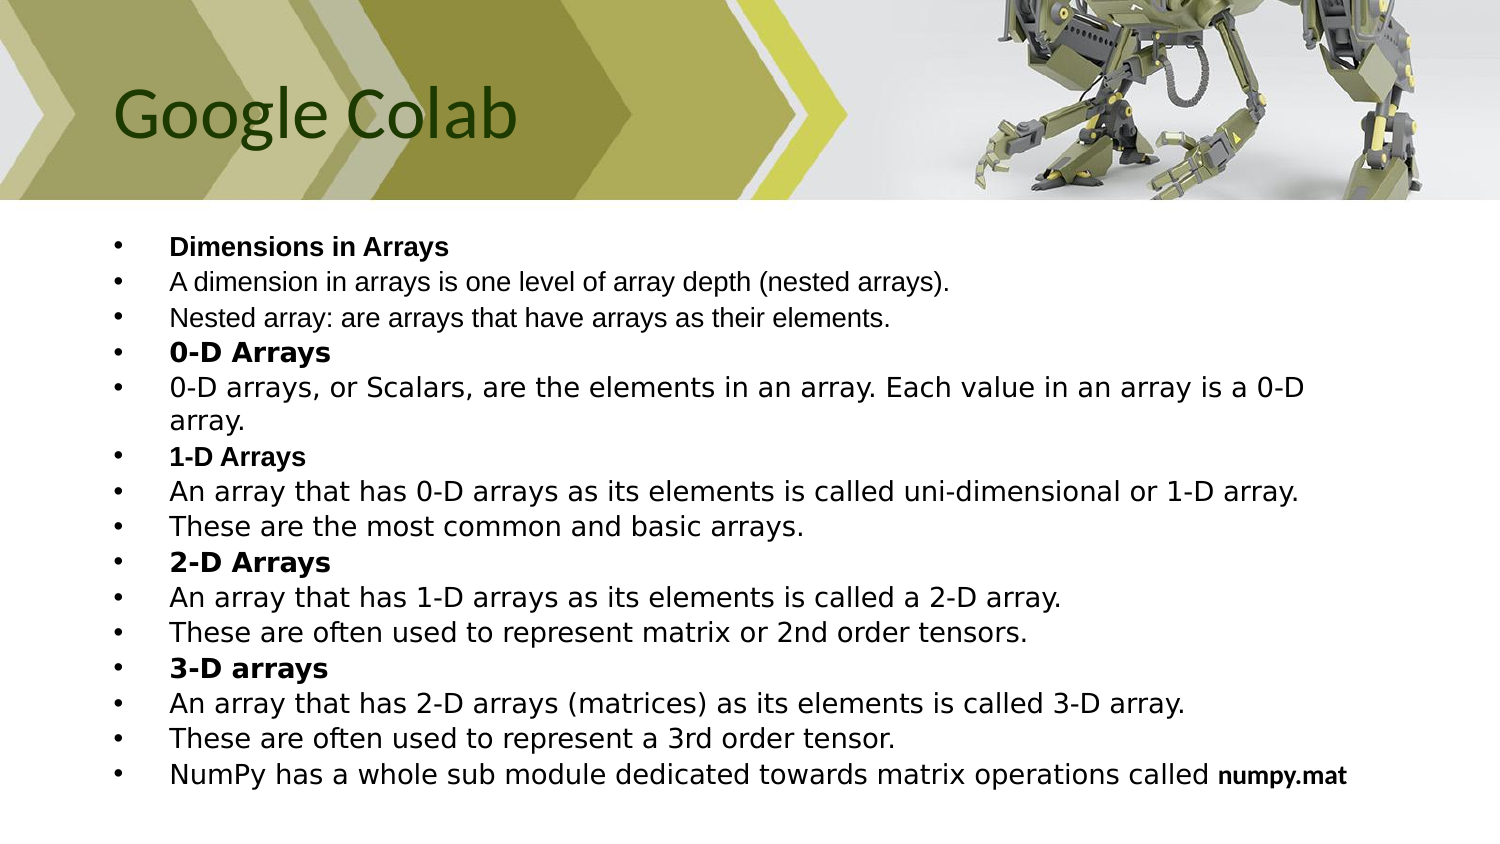

# Google Colab
Dimensions in Arrays
A dimension in arrays is one level of array depth (nested arrays).
Nested array: are arrays that have arrays as their elements.
0-D Arrays
0-D arrays, or Scalars, are the elements in an array. Each value in an array is a 0-D array.
1-D Arrays
An array that has 0-D arrays as its elements is called uni-dimensional or 1-D array.
These are the most common and basic arrays.
2-D Arrays
An array that has 1-D arrays as its elements is called a 2-D array.
These are often used to represent matrix or 2nd order tensors.
3-D arrays
An array that has 2-D arrays (matrices) as its elements is called 3-D array.
These are often used to represent a 3rd order tensor.
NumPy has a whole sub module dedicated towards matrix operations called numpy.mat